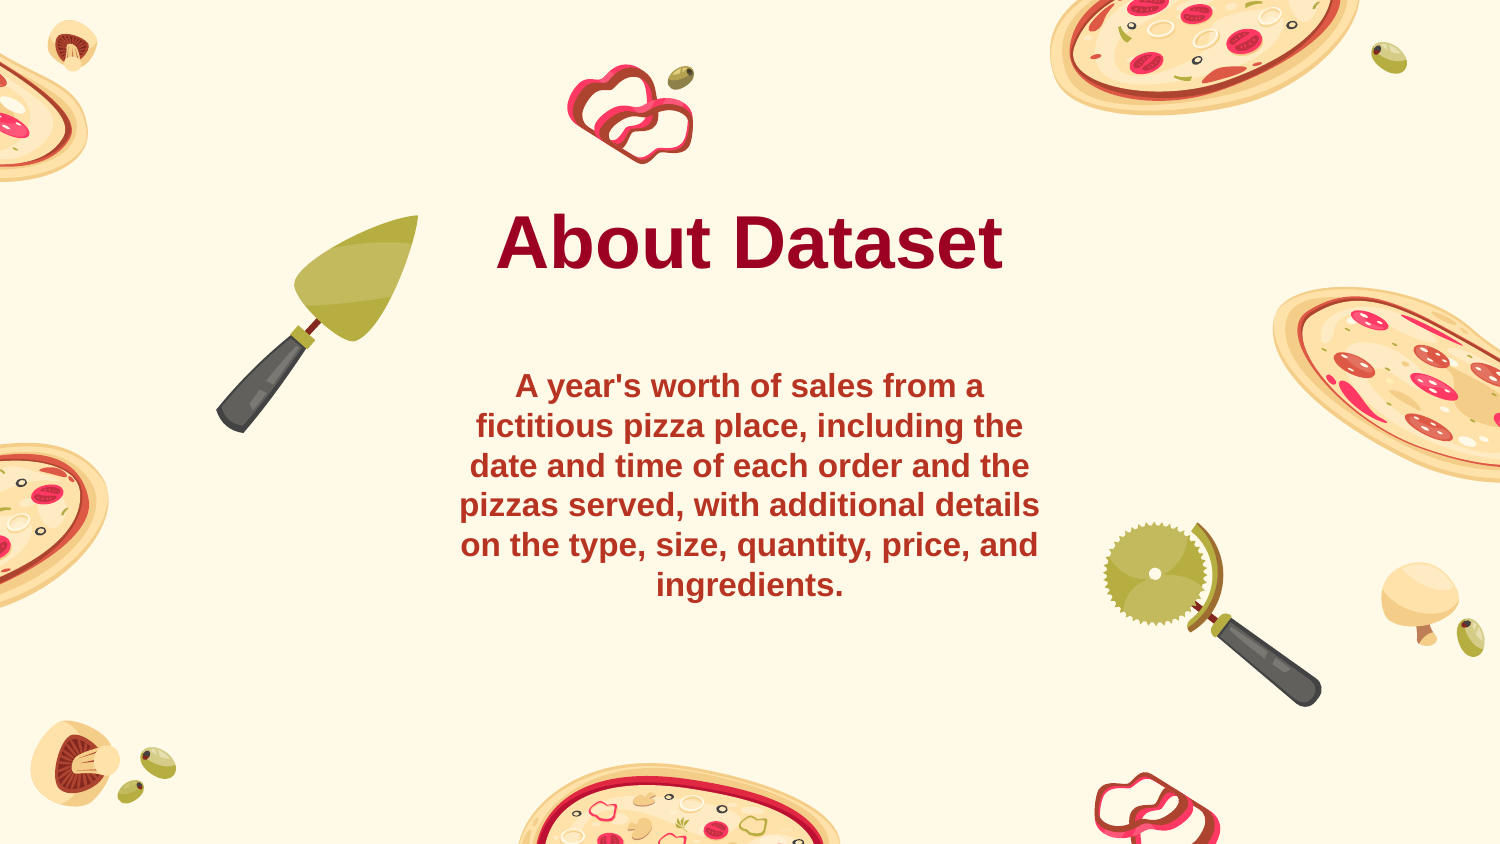

# About Dataset

A year's worth of sales from a fictitious pizza place, including the date and time of each order and the pizzas served, with additional details on the type, size, quantity, price, and ingredients.